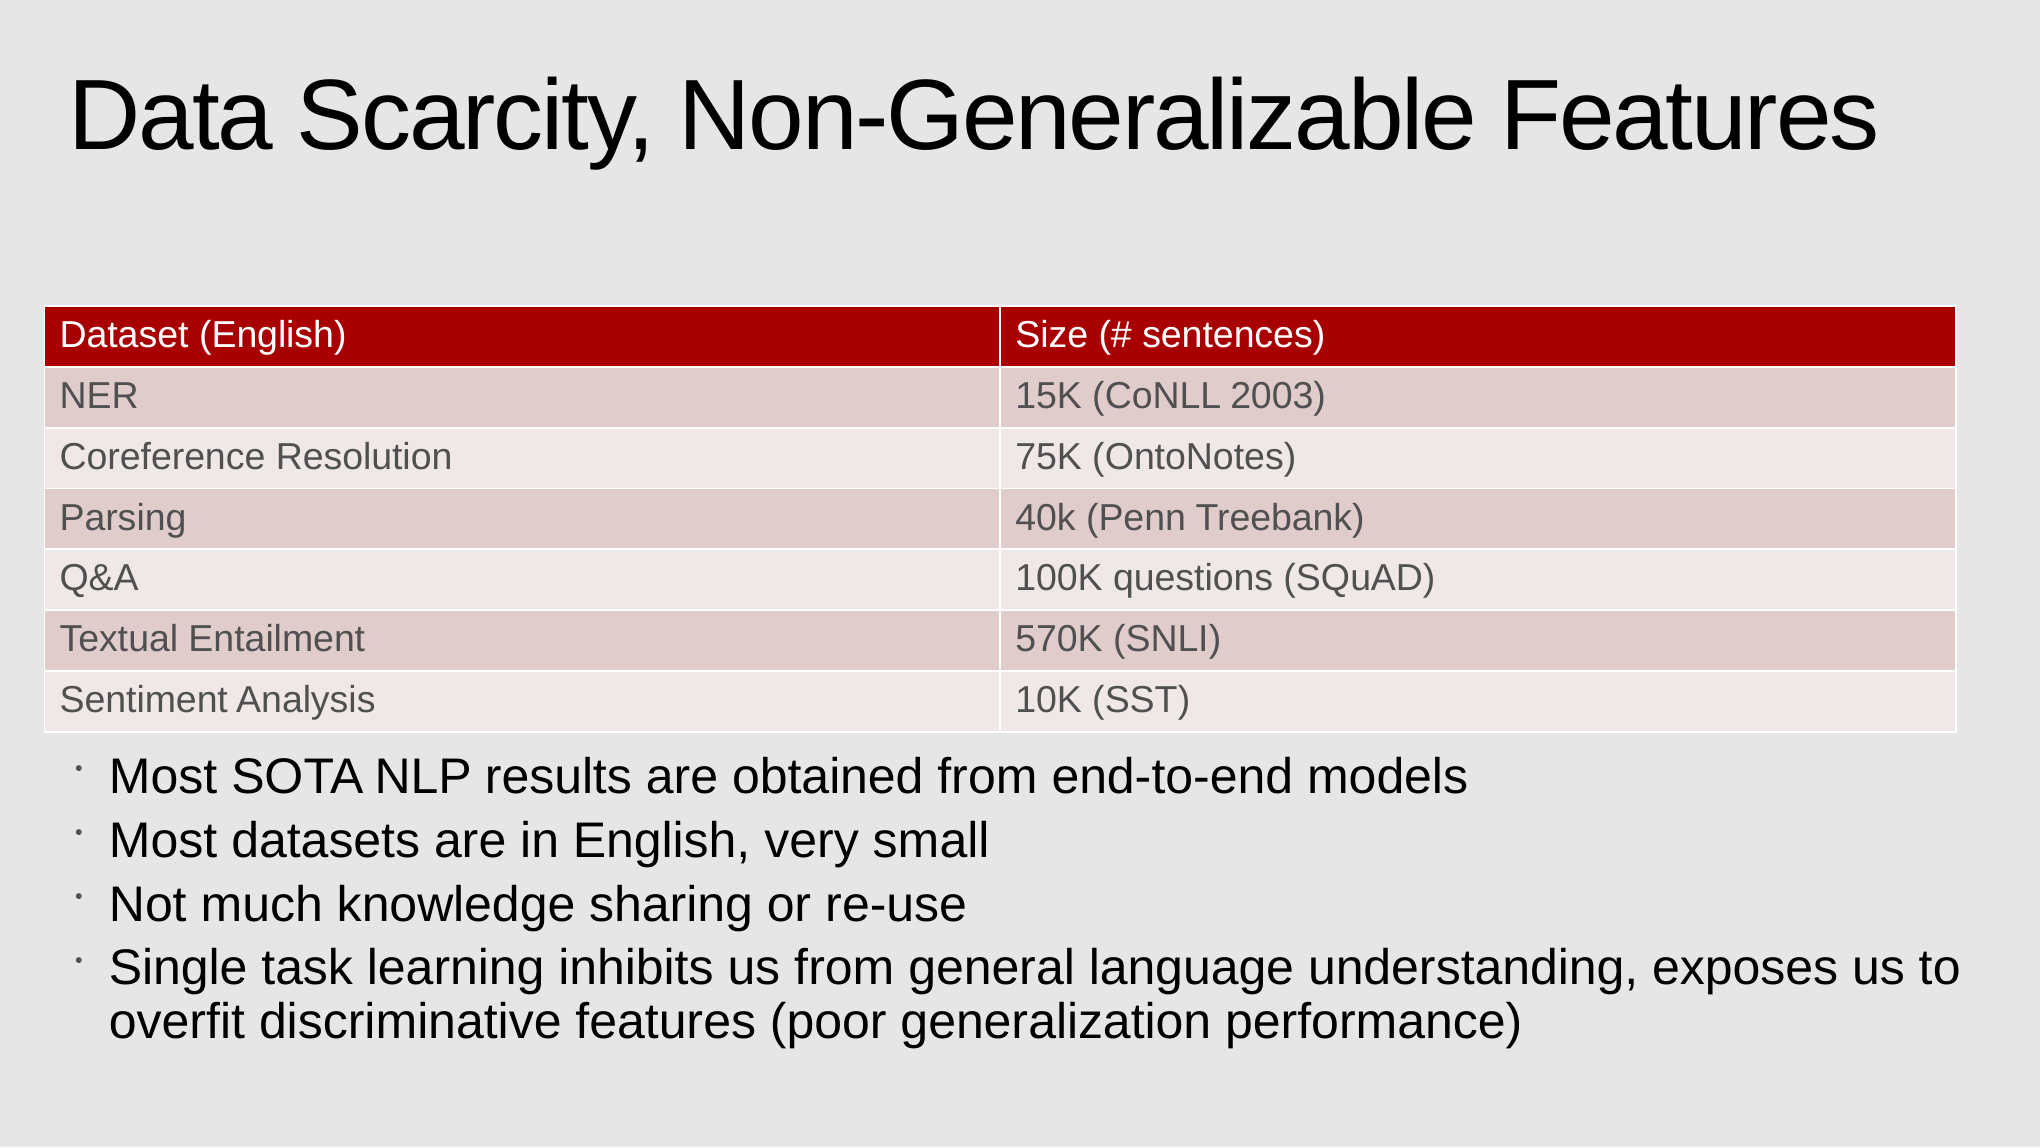

# Data Scarcity, Non-Generalizable Features
| Dataset (English) | Size (# sentences) |
| --- | --- |
| NER | 15K (CoNLL 2003) |
| Coreference Resolution | 75K (OntoNotes) |
| Parsing | 40k (Penn Treebank) |
| Q&A | 100K questions (SQuAD) |
| Textual Entailment | 570K (SNLI) |
| Sentiment Analysis | 10K (SST) |
Most SOTA NLP results are obtained from end-to-end models
Most datasets are in English, very small
Not much knowledge sharing or re-use
Single task learning inhibits us from general language understanding, exposes us to overfit discriminative features (poor generalization performance)